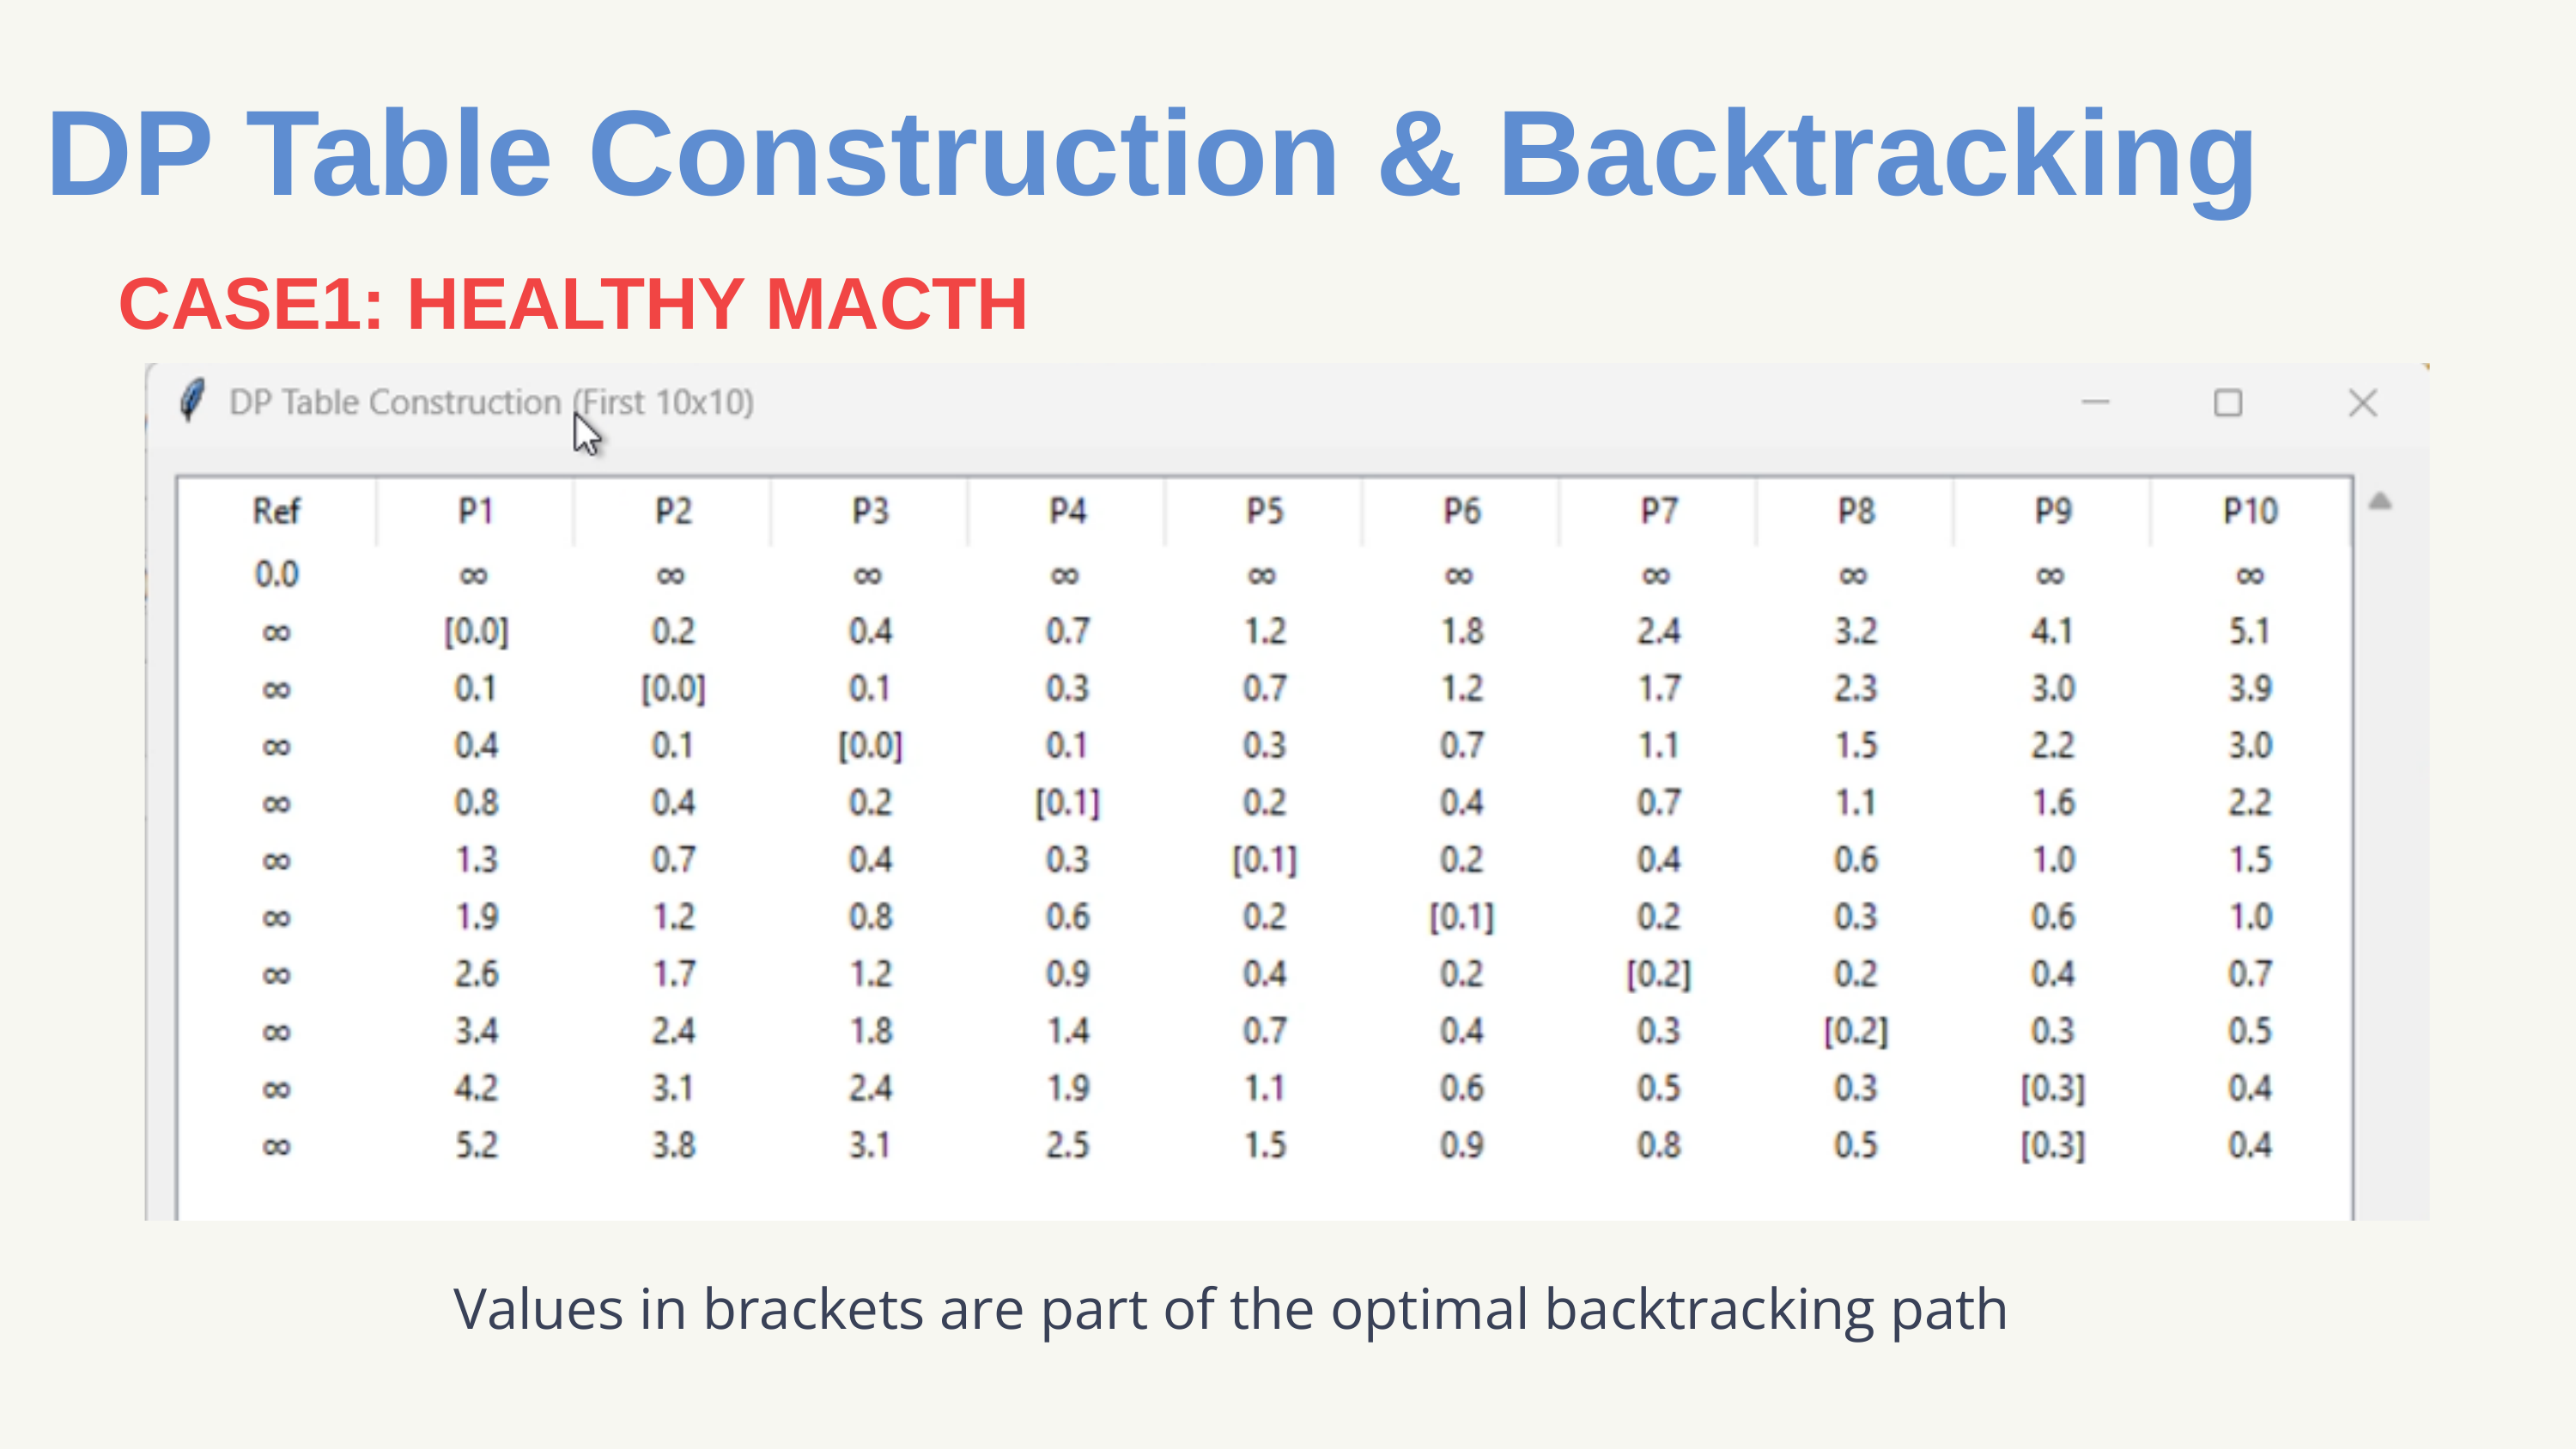

DP Table Construction & Backtracking
CASE1: HEALTHY MACTH

Values in brackets are part of the optimal backtracking path